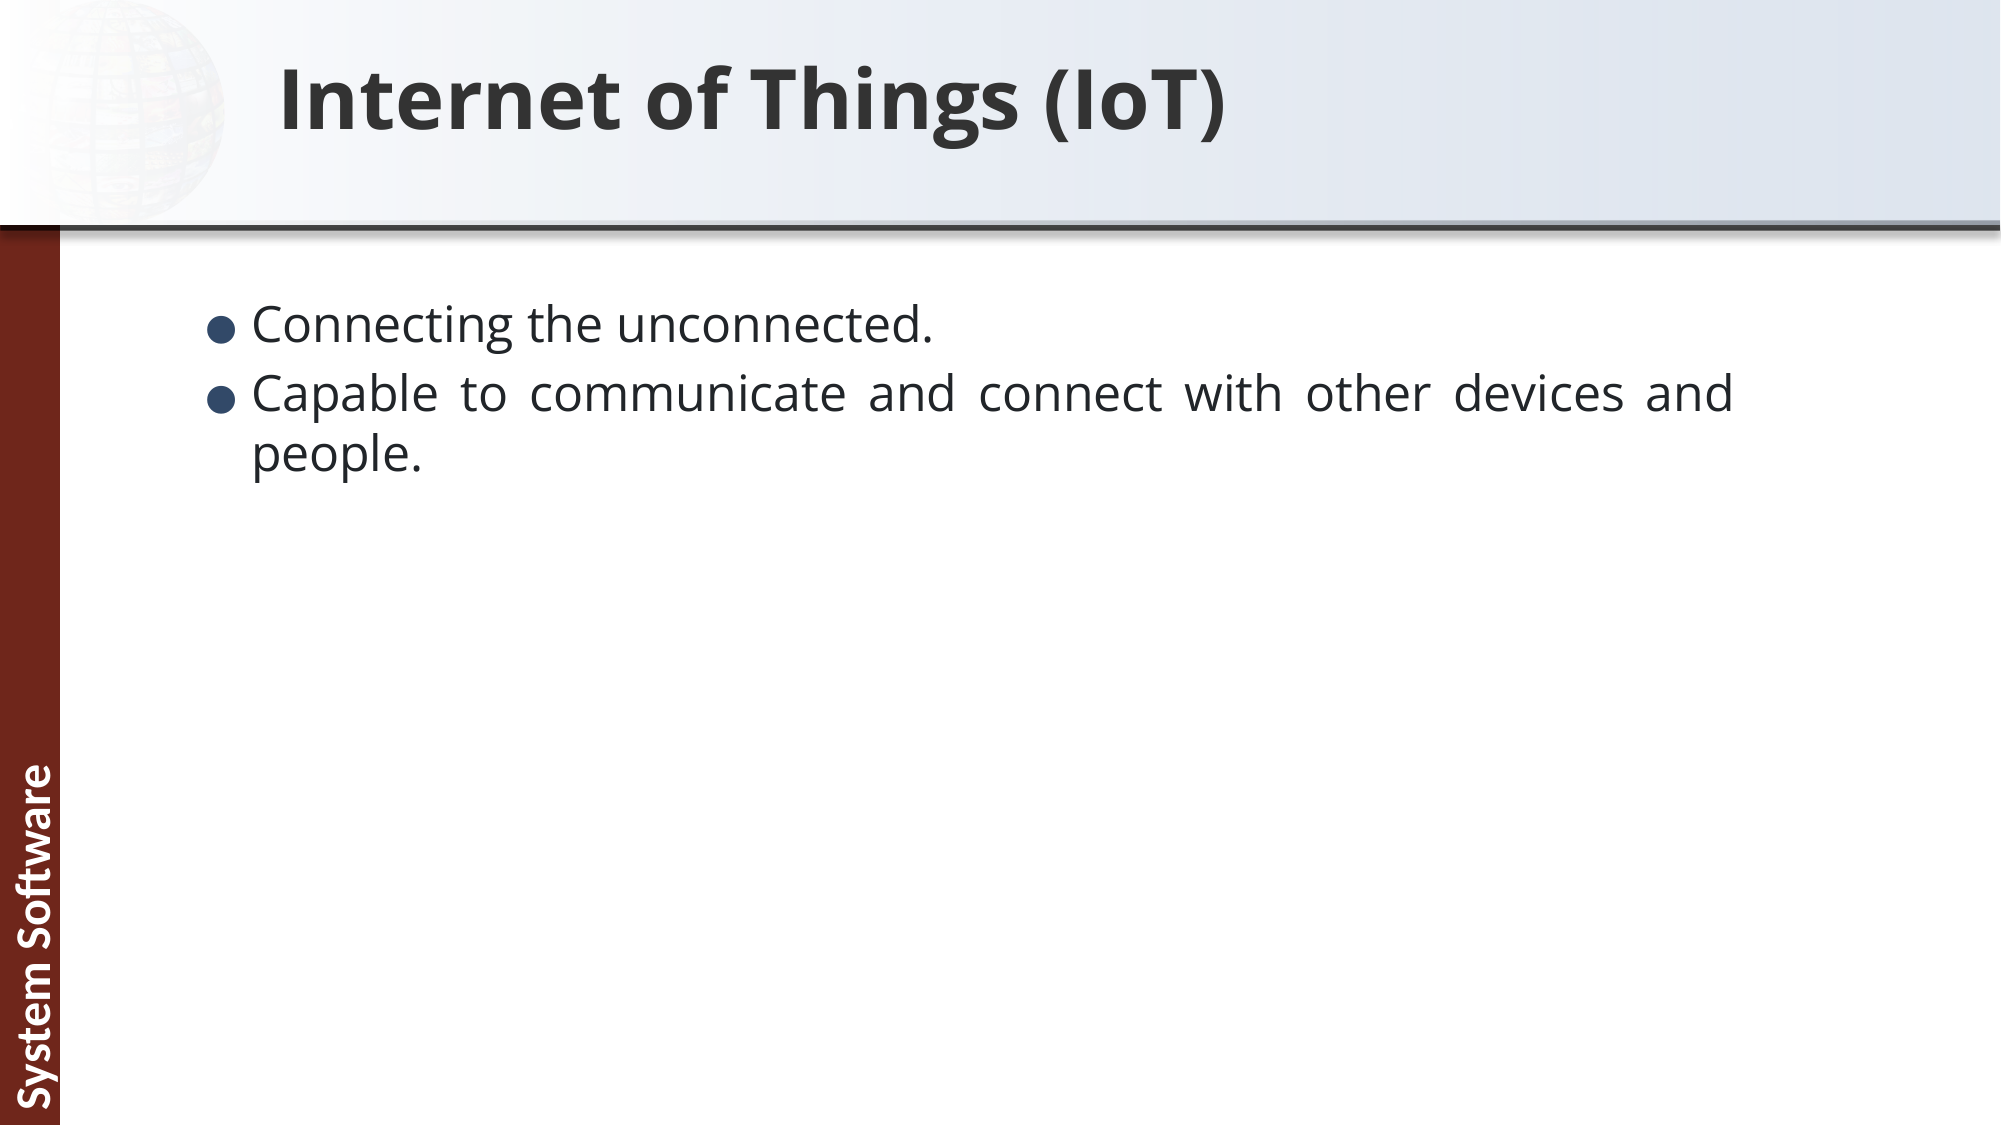

# Internet of Things (IoT)
Connecting the unconnected.
Capable to communicate and connect with other devices and people.